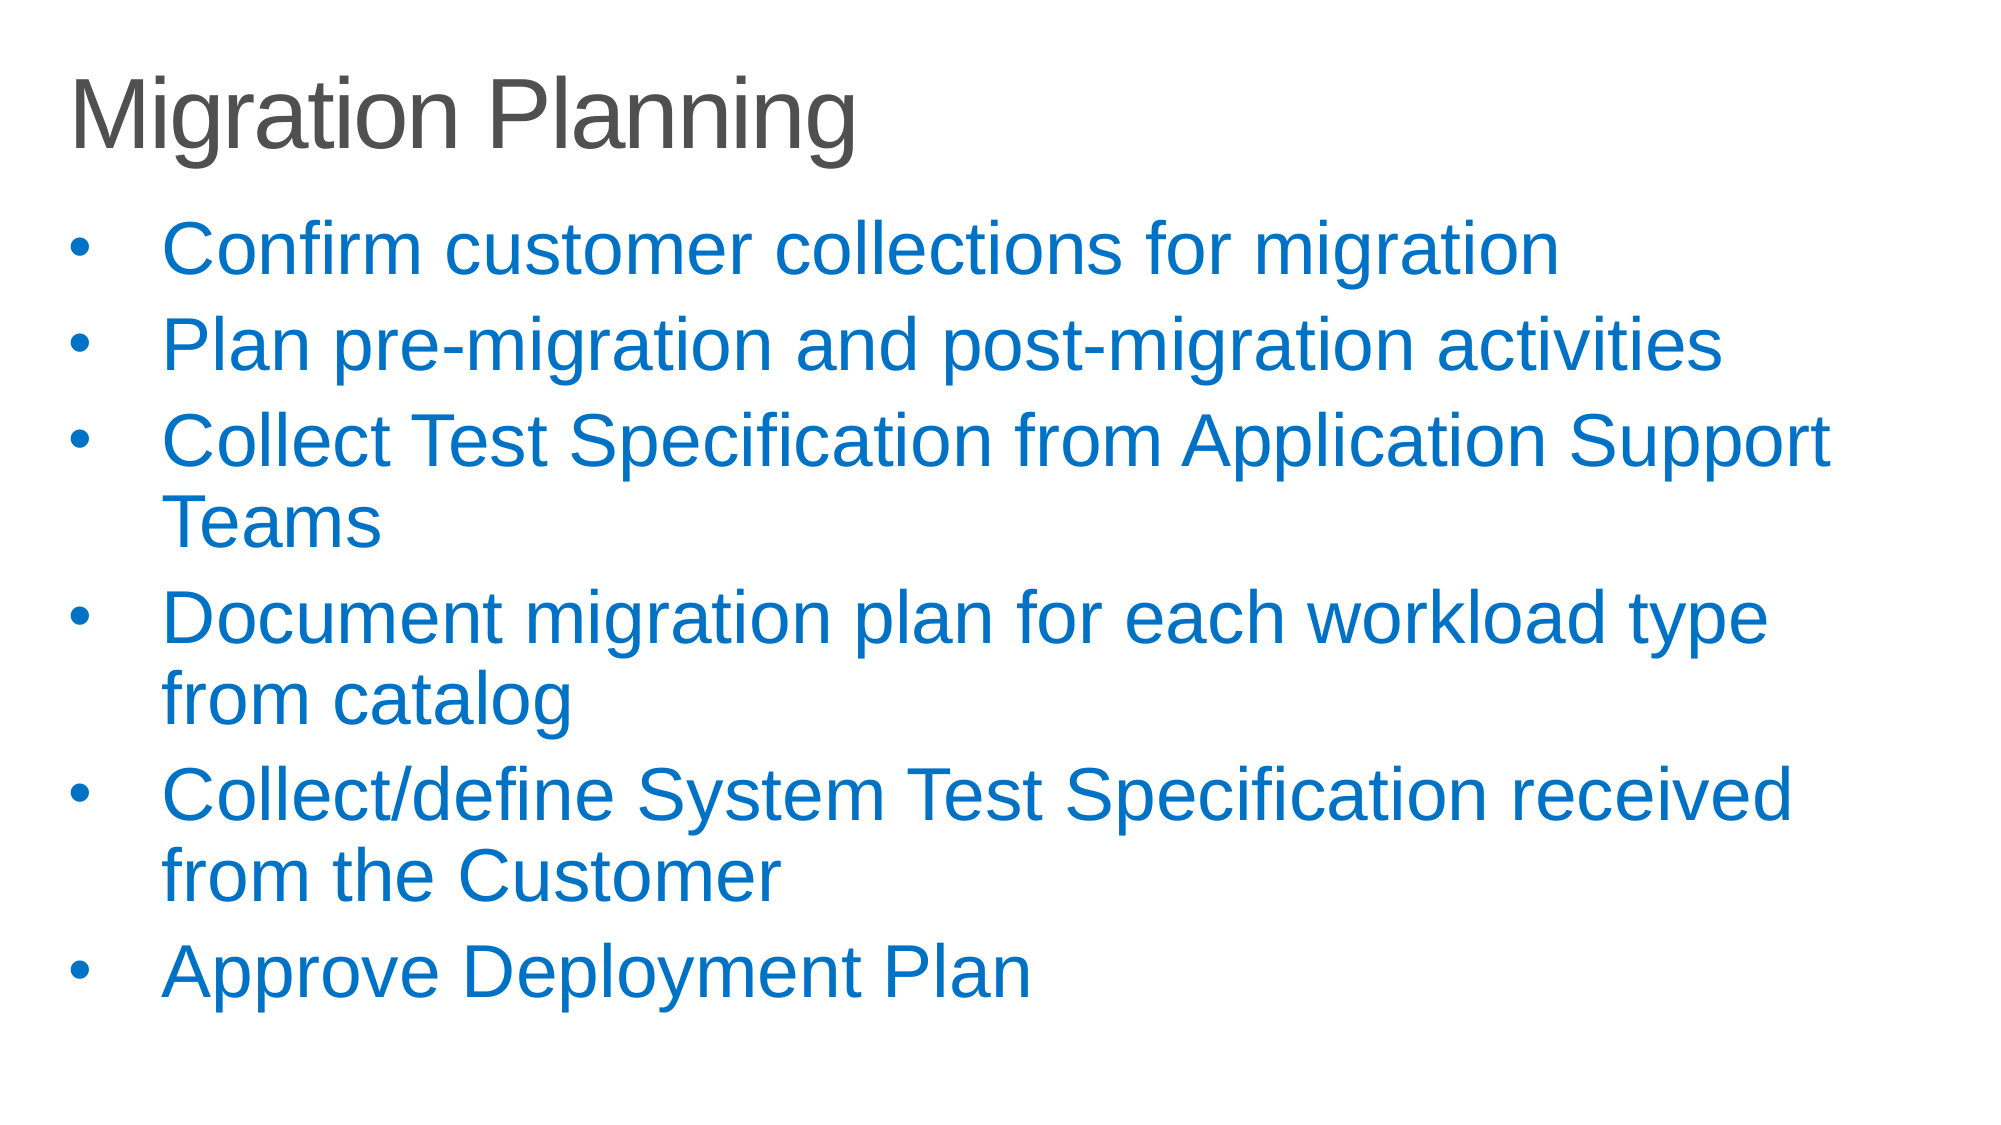

# Migration Planning
Confirm customer collections for migration
Plan pre-migration and post-migration activities
Collect Test Specification from Application Support Teams
Document migration plan for each workload type from catalog
Collect/define System Test Specification received from the Customer
Approve Deployment Plan